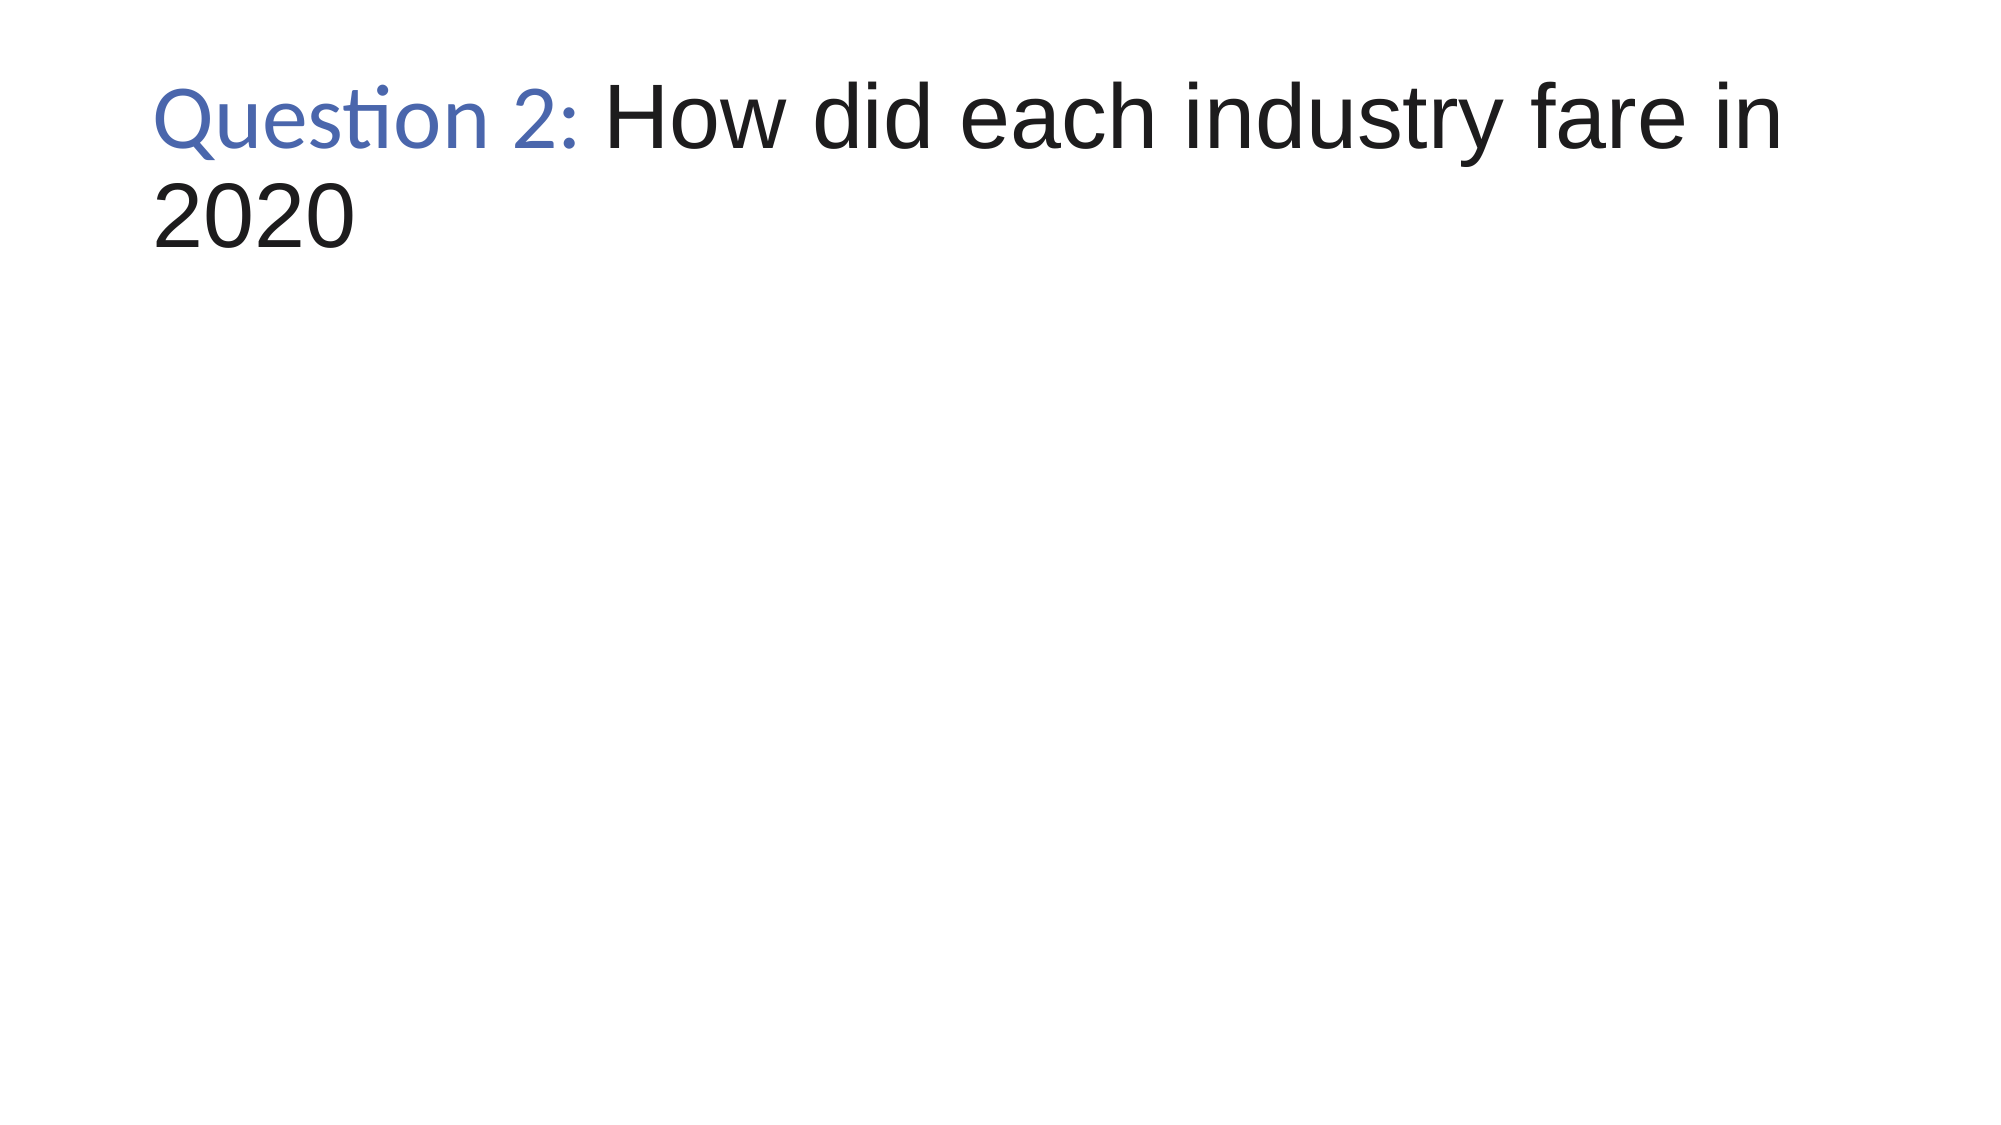

# Question 2: How did each industry fare in 2020